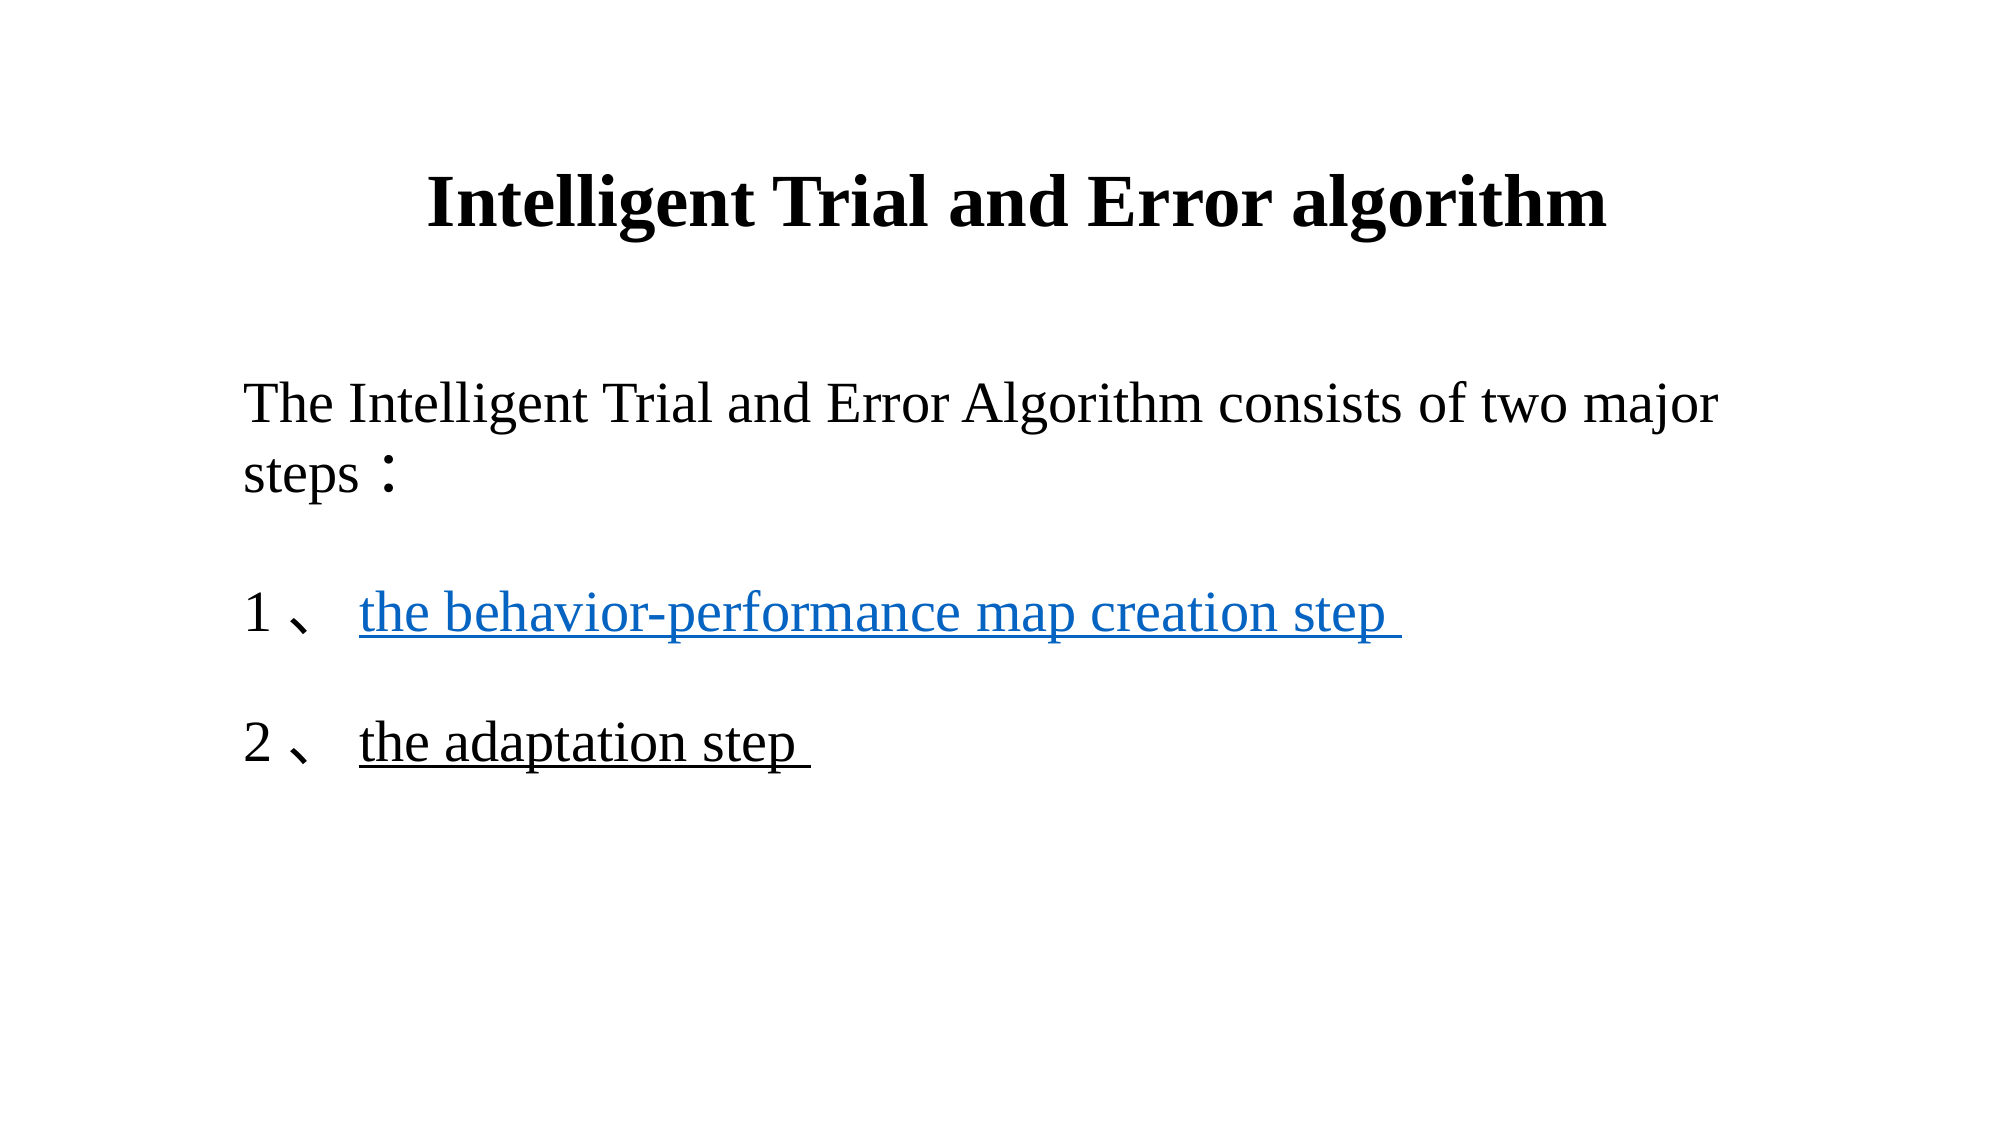

Intelligent Trial and Error algorithm
The Intelligent Trial and Error Algorithm consists of two major steps：

1、the behavior-performance map creation step
2、the adaptation step